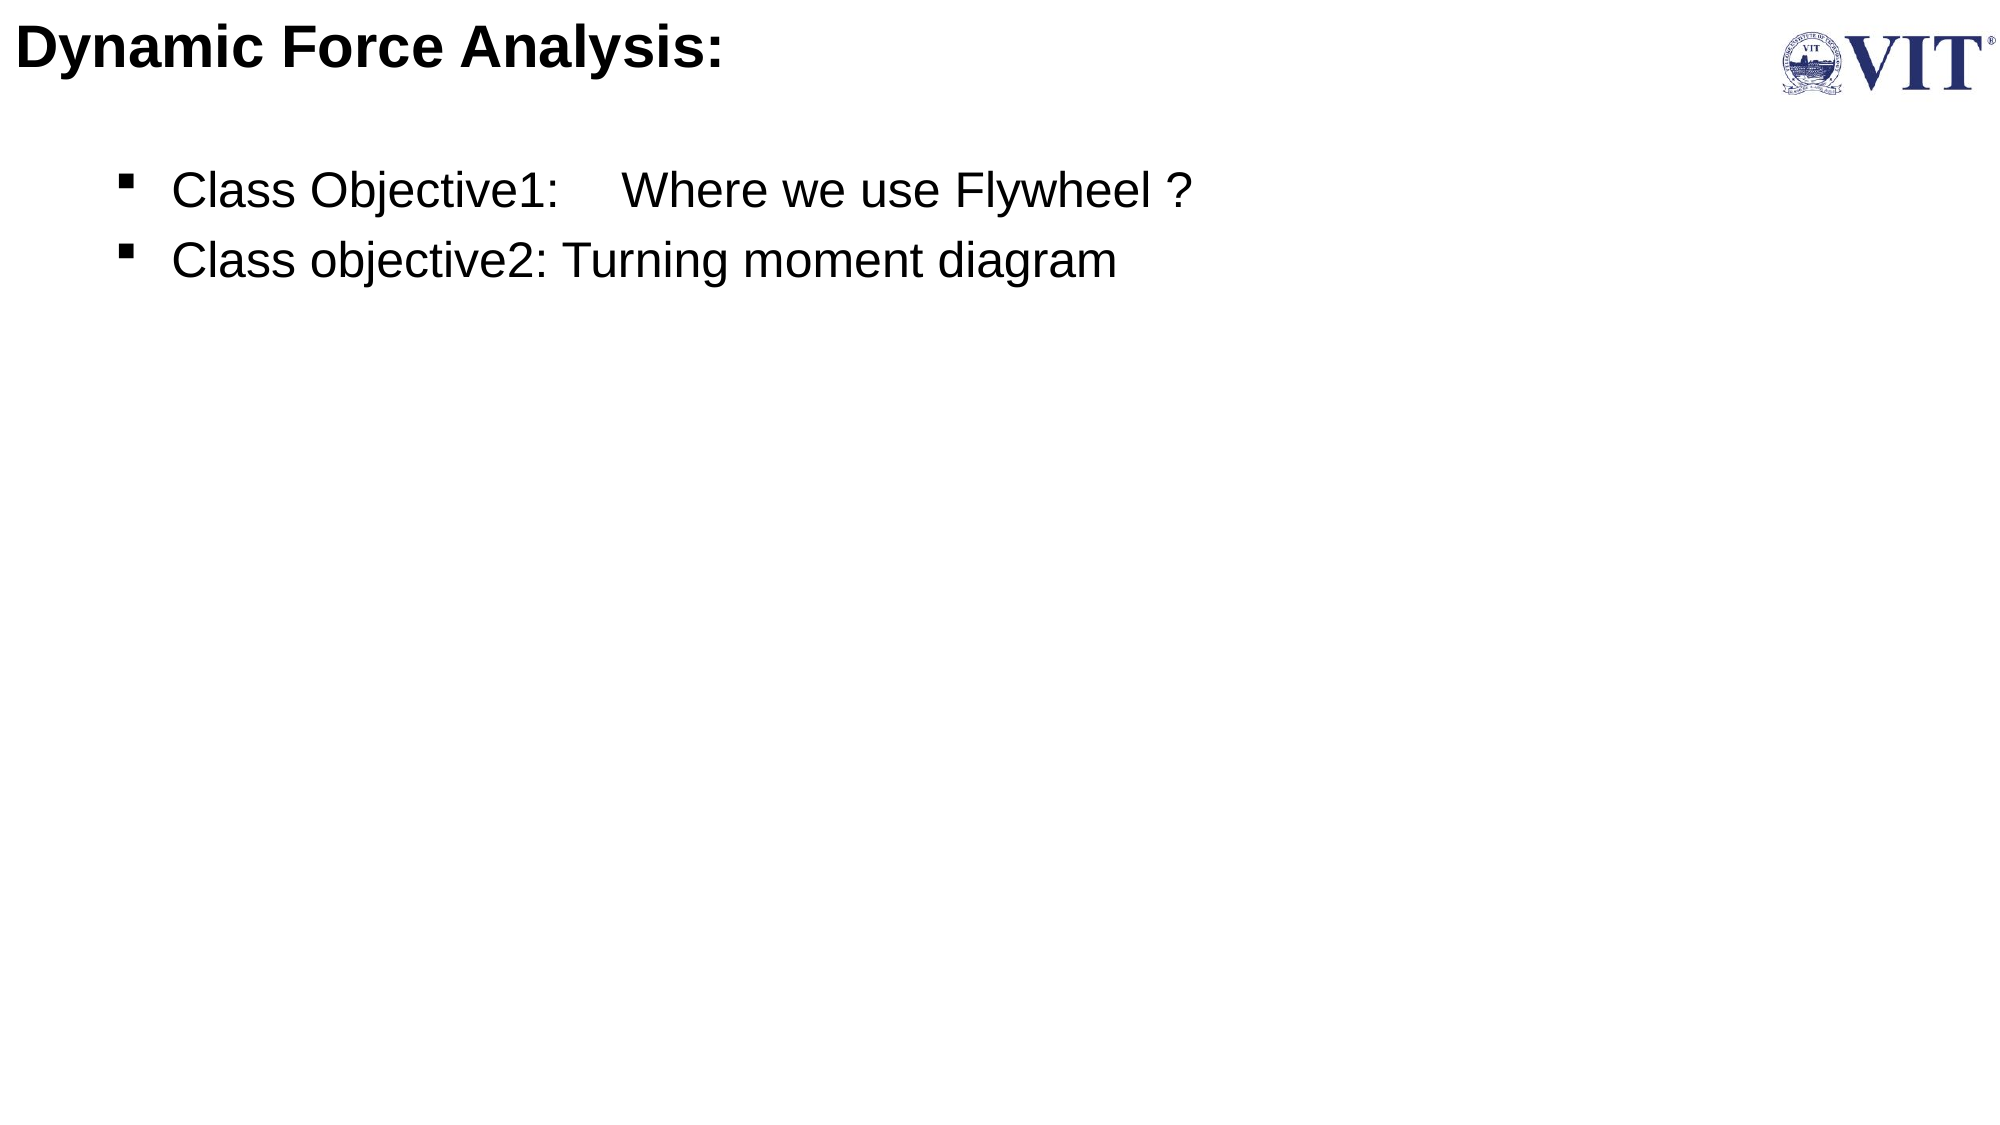

# Dynamic Force Analysis:
Class Objective1:	Where we use Flywheel ?
Class objective2: Turning moment diagram